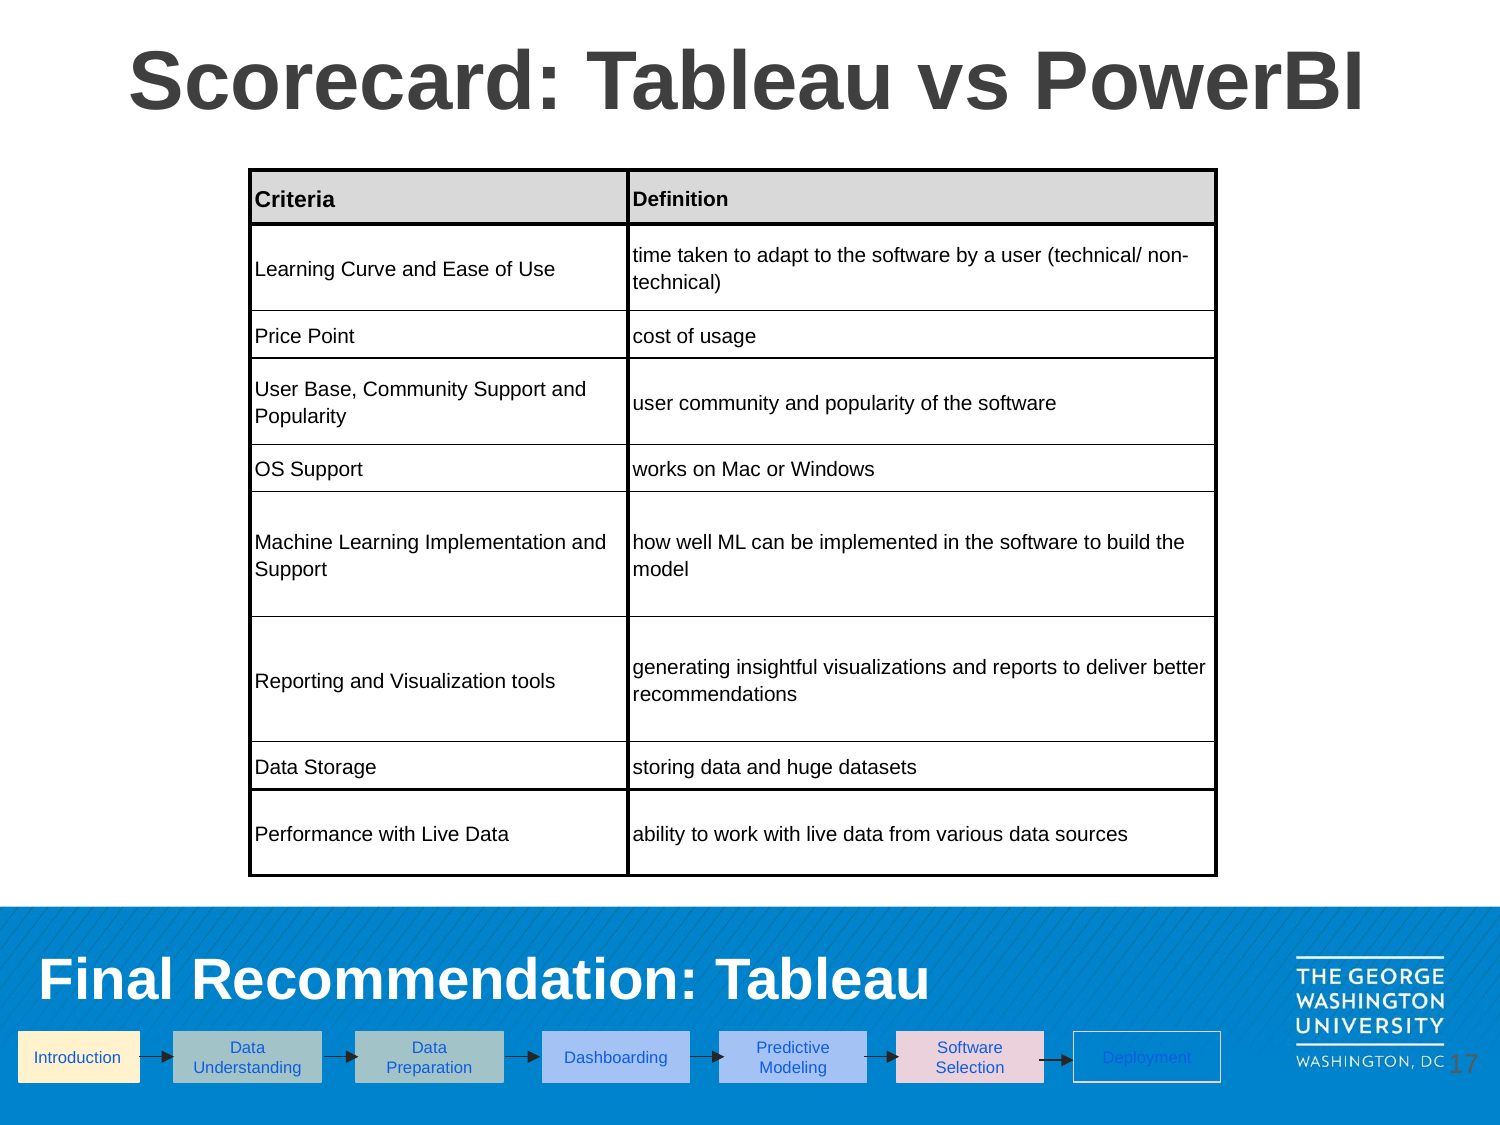

# Scorecard: Tableau vs PowerBI
| Criteria | Definition |
| --- | --- |
| Learning Curve and Ease of Use | time taken to adapt to the software by a user (technical/ non-technical) |
| Price Point | cost of usage |
| User Base, Community Support and Popularity | user community and popularity of the software |
| OS Support | works on Mac or Windows |
| Machine Learning Implementation and Support | how well ML can be implemented in the software to build the model |
| Reporting and Visualization tools | generating insightful visualizations and reports to deliver better recommendations |
| Data Storage | storing data and huge datasets |
| Performance with Live Data | ability to work with live data from various data sources |
Final Recommendation: Tableau
Introduction
Data Understanding
Data Preparation
Dashboarding
Predictive Modeling
Software Selection
Deployment
17